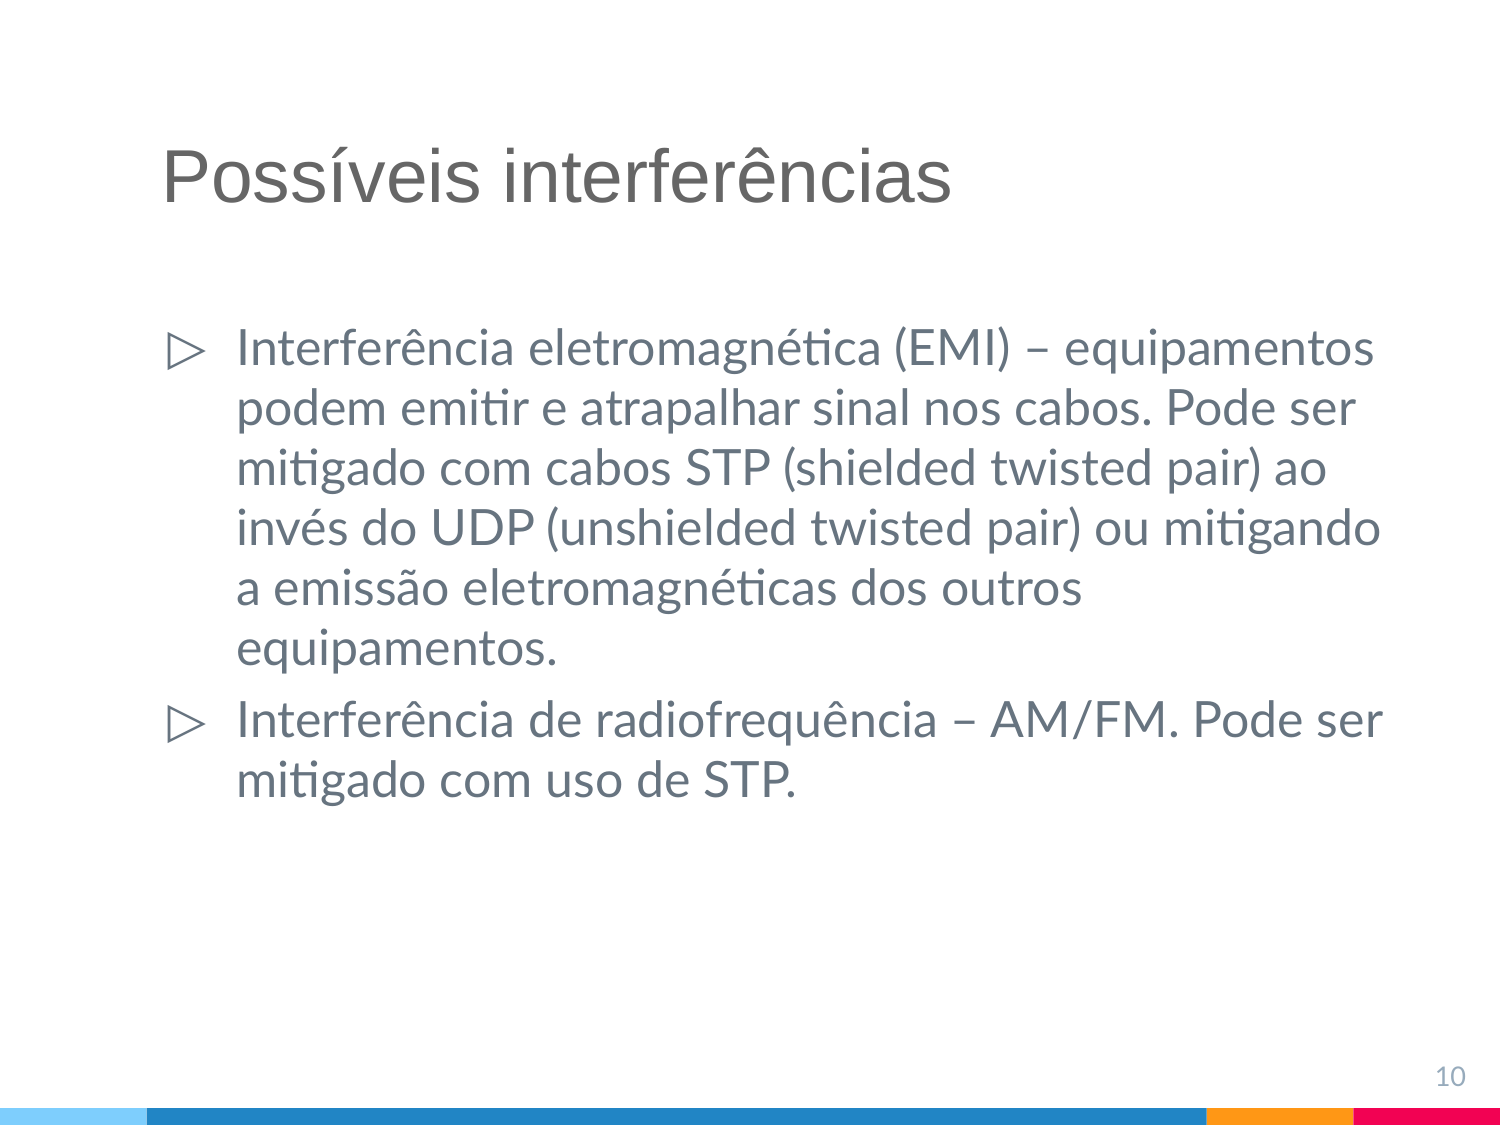

Possíveis interferências
Interferência eletromagnética (EMI) – equipamentos podem emitir e atrapalhar sinal nos cabos. Pode ser mitigado com cabos STP (shielded twisted pair) ao invés do UDP (unshielded twisted pair) ou mitigando a emissão eletromagnéticas dos outros equipamentos.
Interferência de radiofrequência – AM/FM. Pode ser mitigado com uso de STP.
10